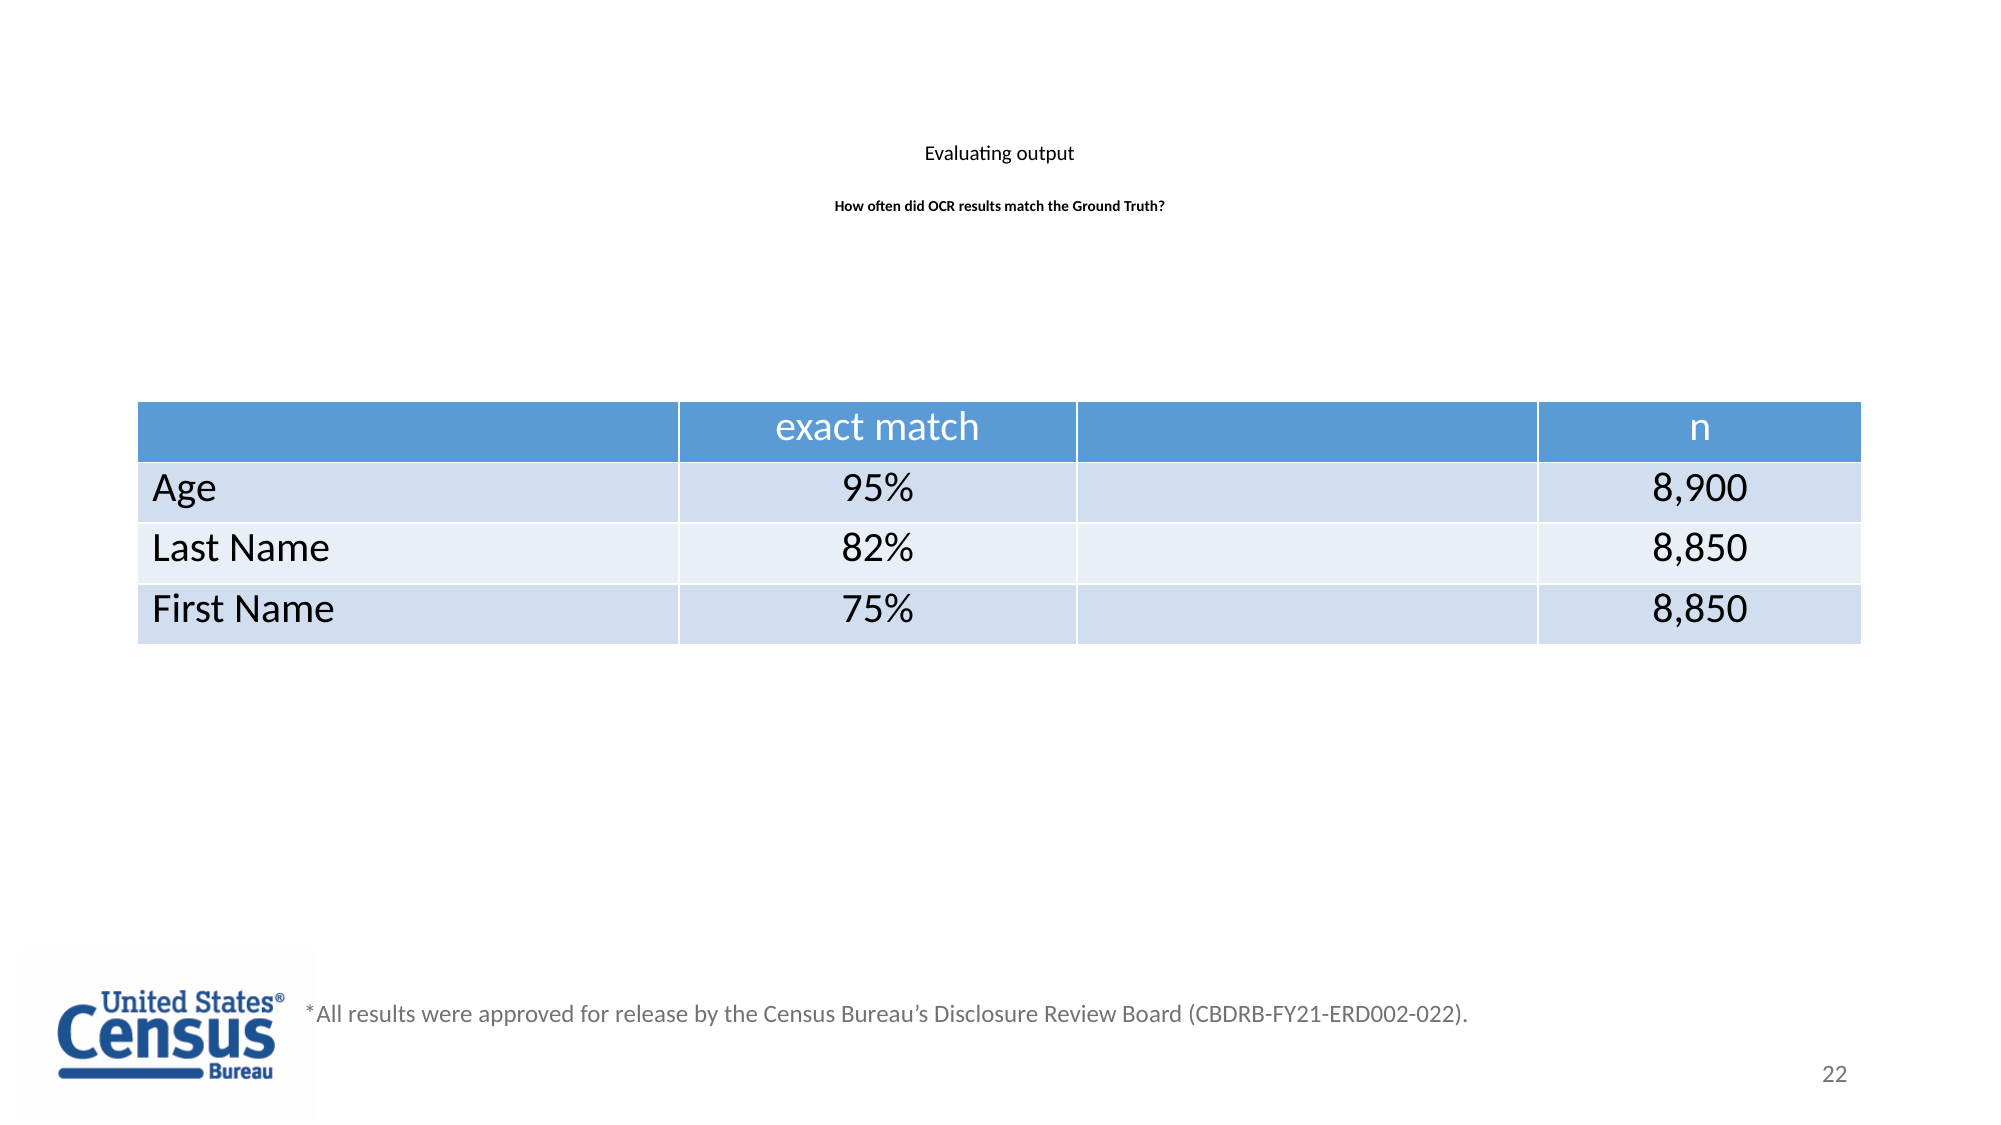

# Evaluating output How often did OCR results match the Ground Truth?
|  | exact match |  | n |
| --- | --- | --- | --- |
| Age | 95% |  | 8,900 |
| Last Name | 82% |  | 8,850 |
| First Name | 75% |  | 8,850 |
*All results were approved for release by the Census Bureau’s Disclosure Review Board (CBDRB-FY21-ERD002-022).
22